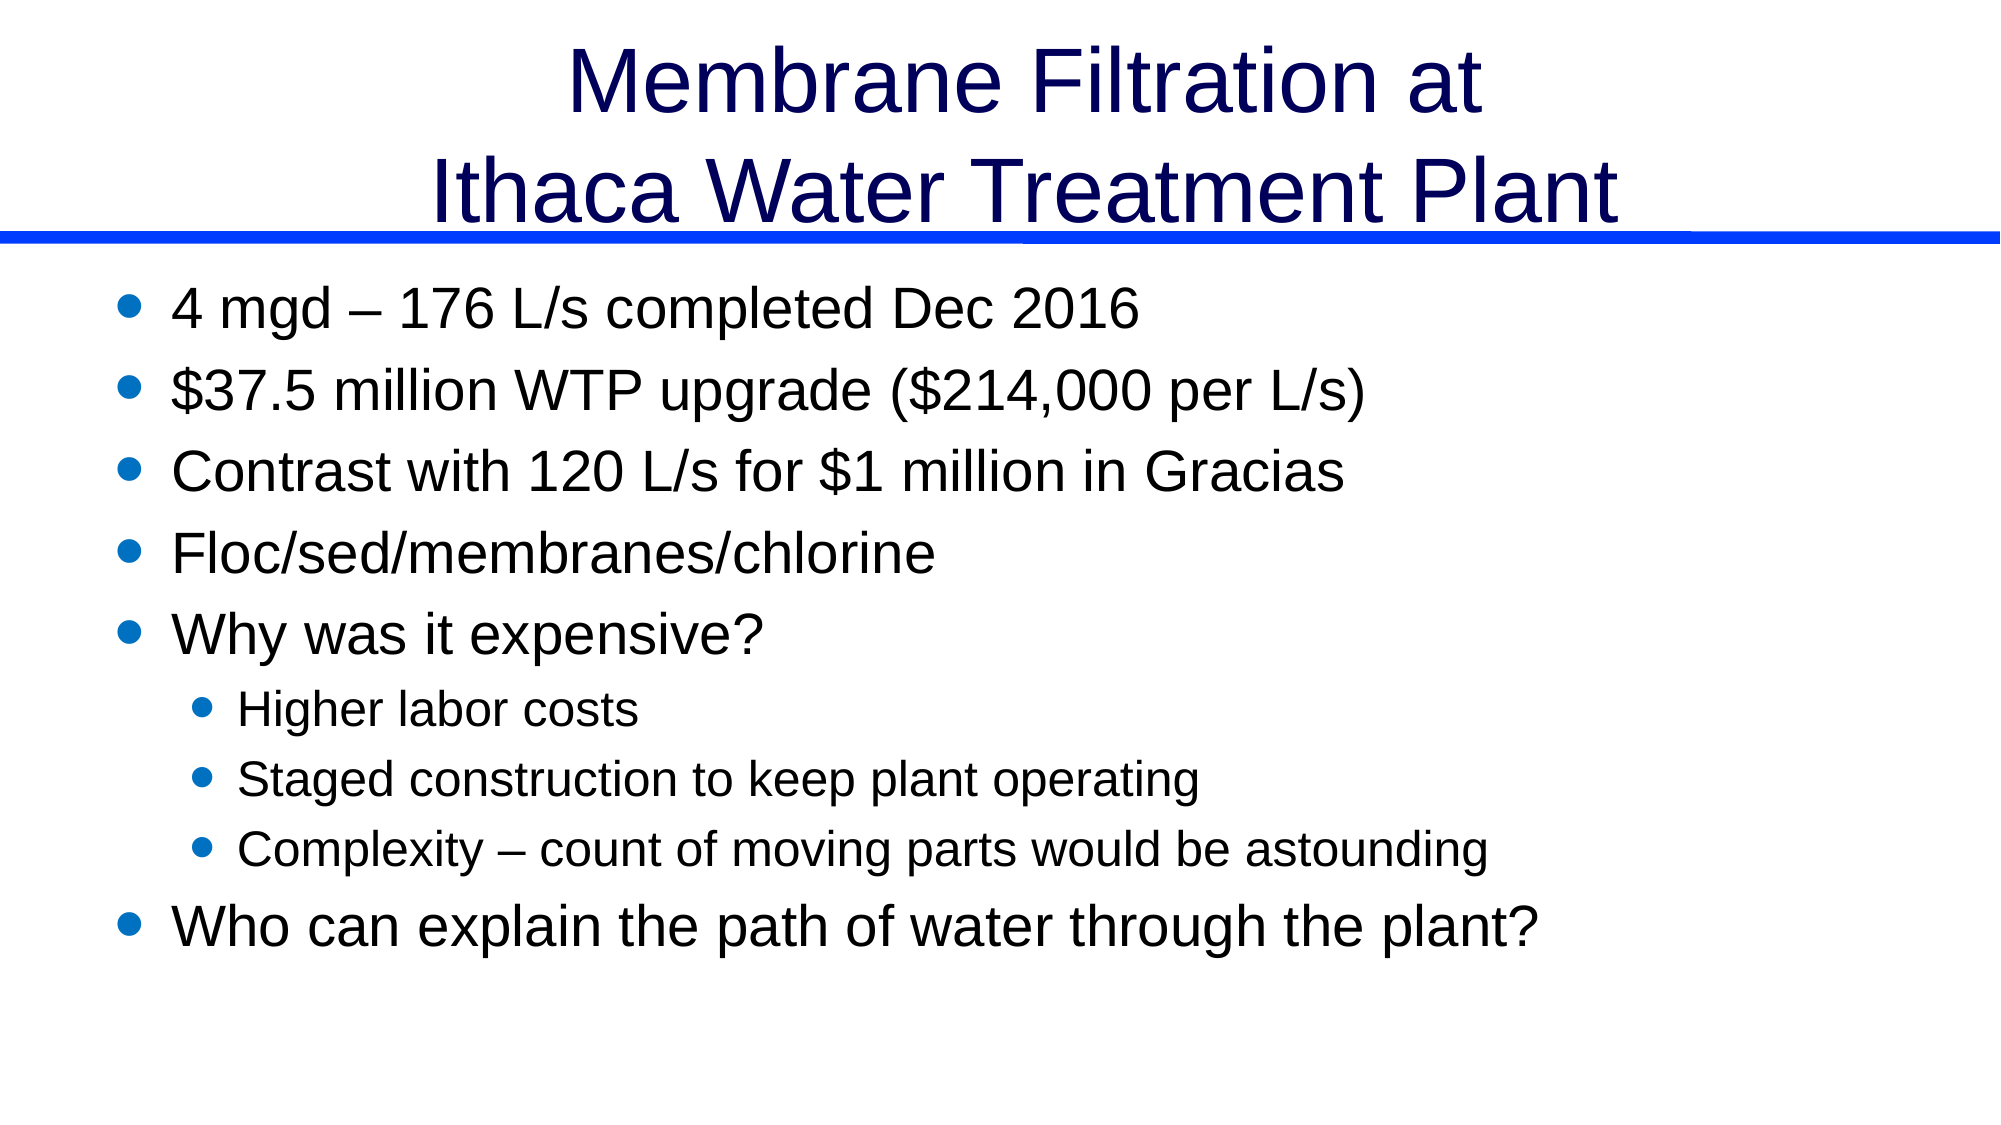

# Membrane Filtration at Ithaca Water Treatment Plant
4 mgd – 176 L/s completed Dec 2016
$37.5 million WTP upgrade ($214,000 per L/s)
Contrast with 120 L/s for $1 million in Gracias
Floc/sed/membranes/chlorine
Why was it expensive?
Higher labor costs
Staged construction to keep plant operating
Complexity – count of moving parts would be astounding
Who can explain the path of water through the plant?